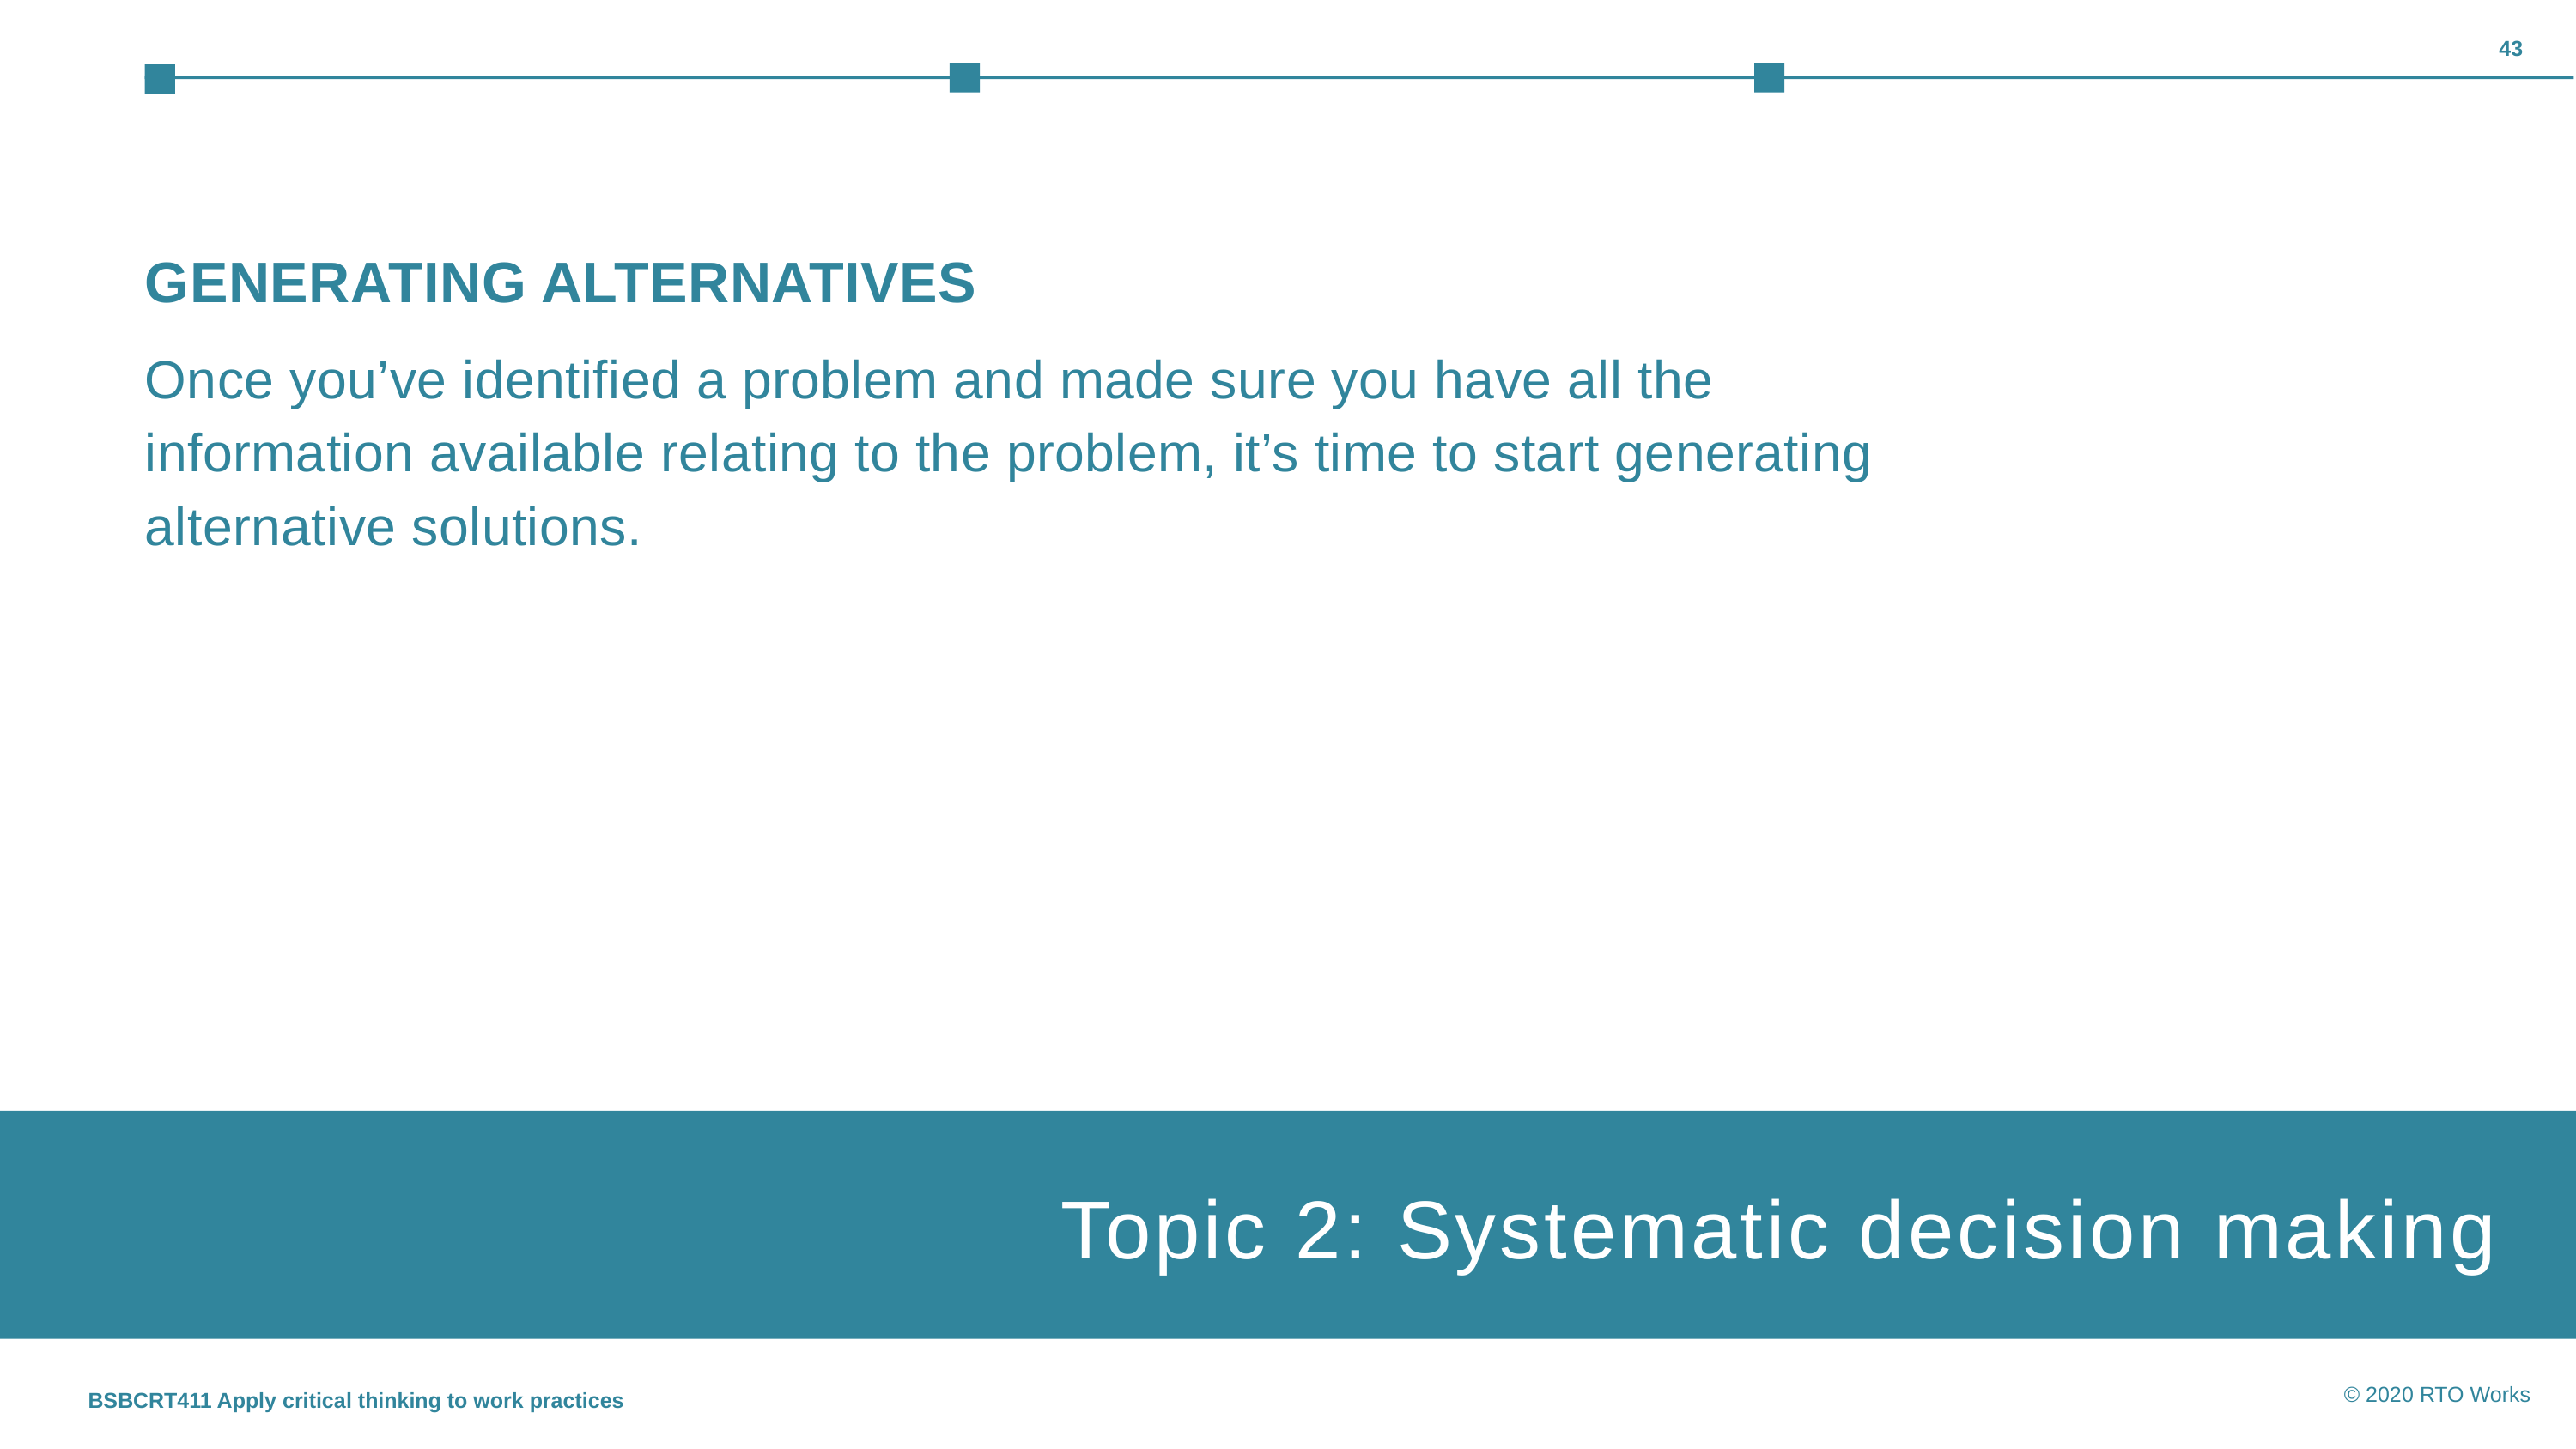

43

GENERATING ALTERNATIVES
Once you’ve identified a problem and made sure you have all the information available relating to the problem, it’s time to start generating alternative solutions.

Topic 2: Systematic decision making
Topic 1: Insert topic title
BSBCRT411 Apply critical thinking to work practices
© 2020 RTO Works